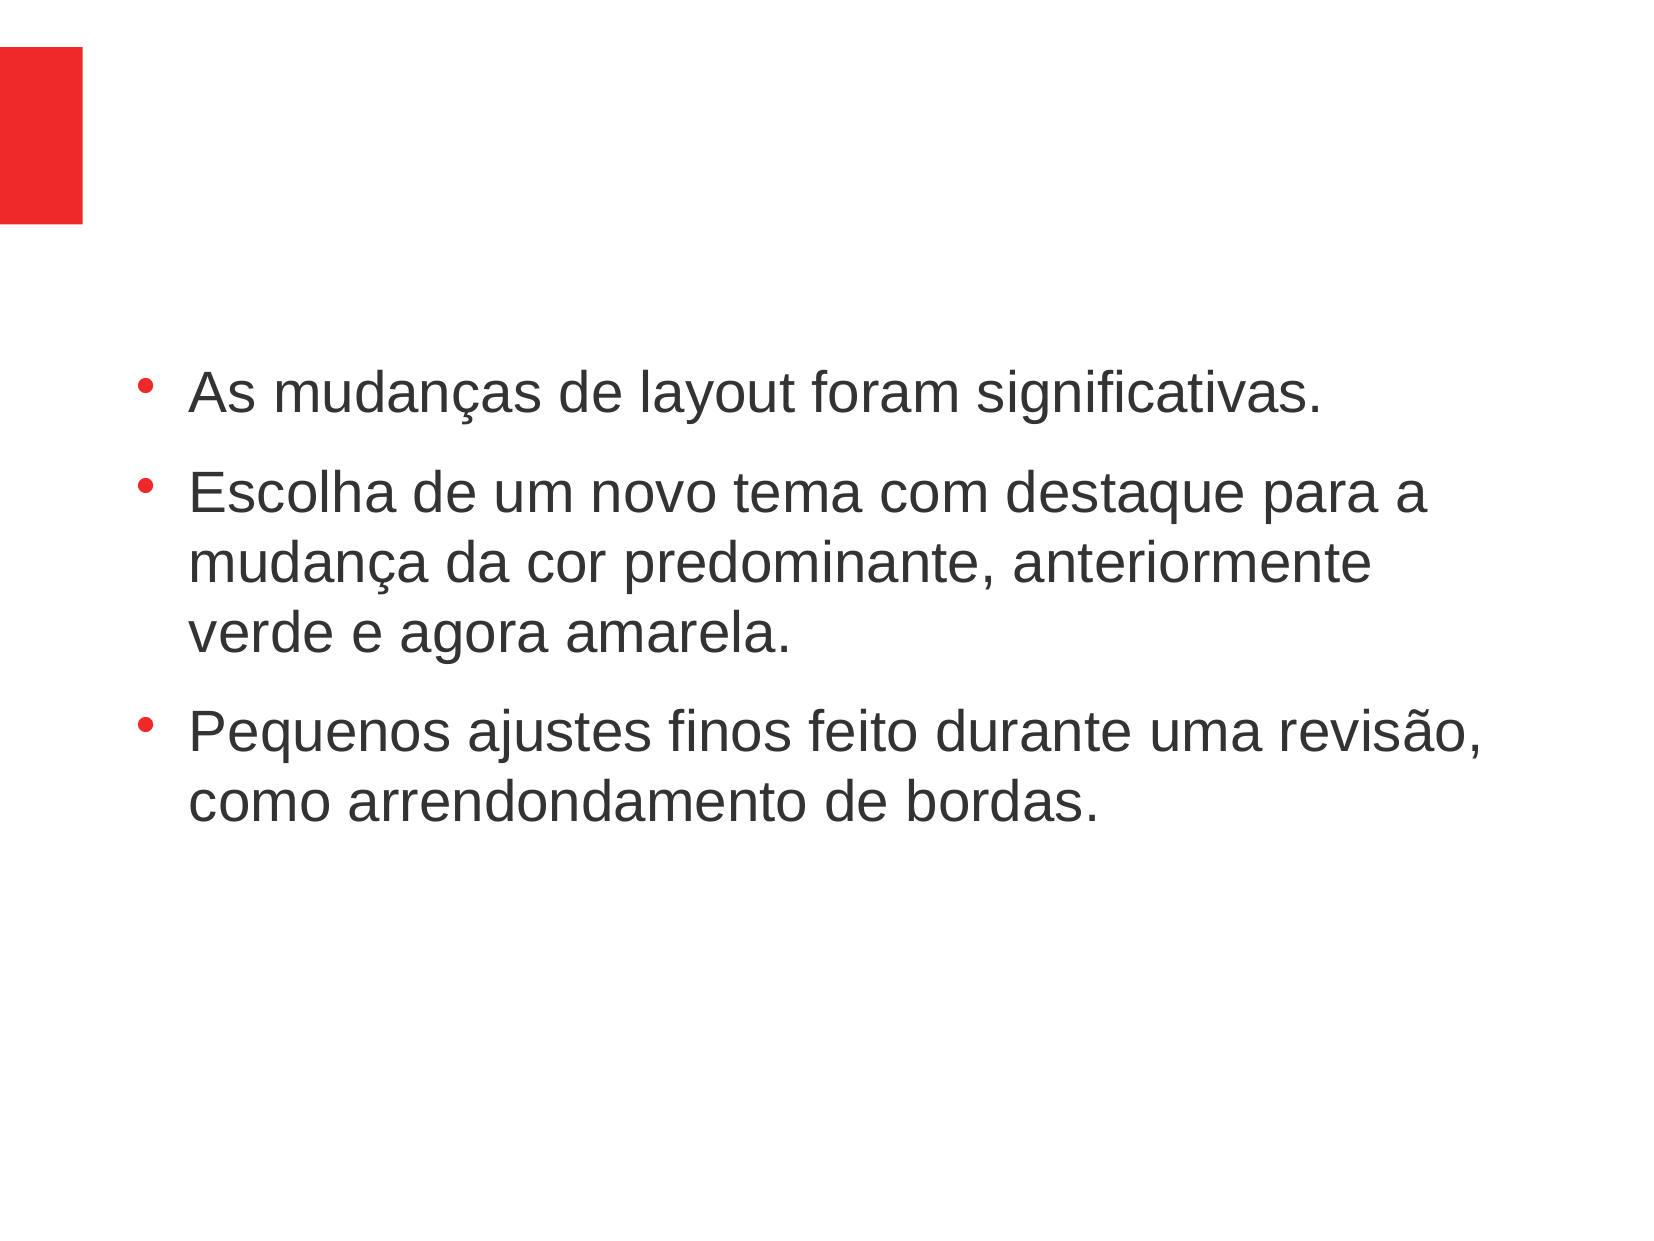

As mudanças de layout foram significativas.
Escolha de um novo tema com destaque para a mudança da cor predominante, anteriormente verde e agora amarela.
Pequenos ajustes finos feito durante uma revisão, como arrendondamento de bordas.